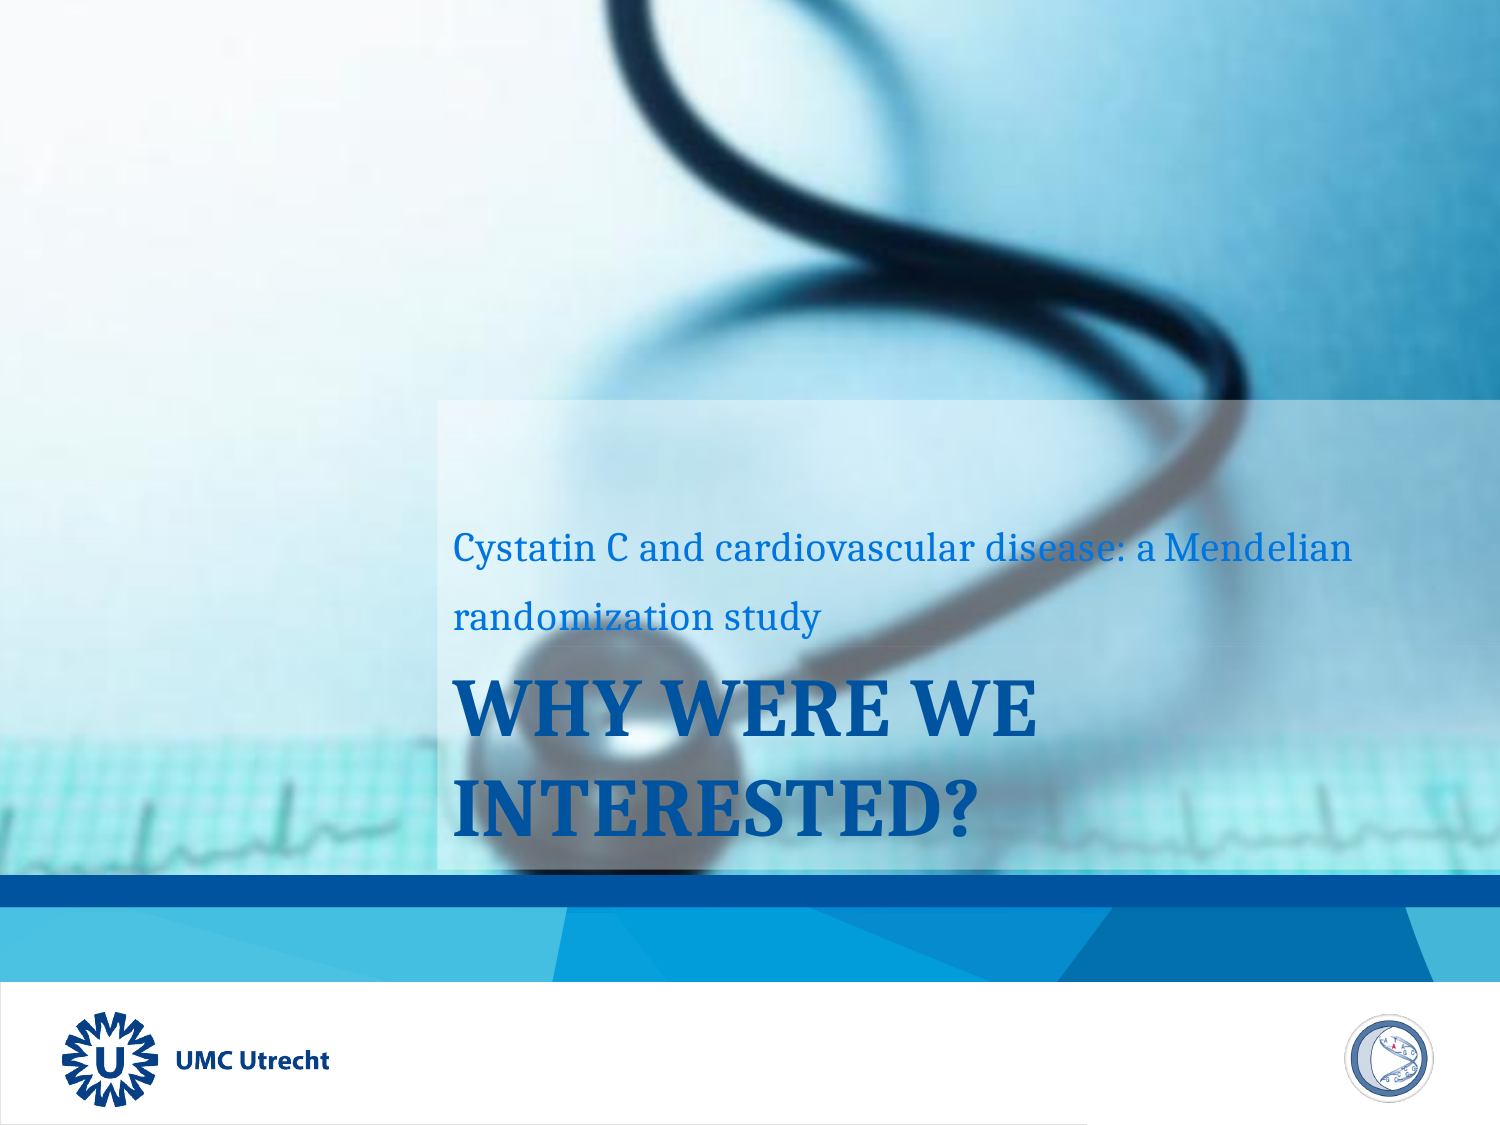

Cystatin C and cardiovascular disease: a Mendelian randomization study
# Why were we Interested?